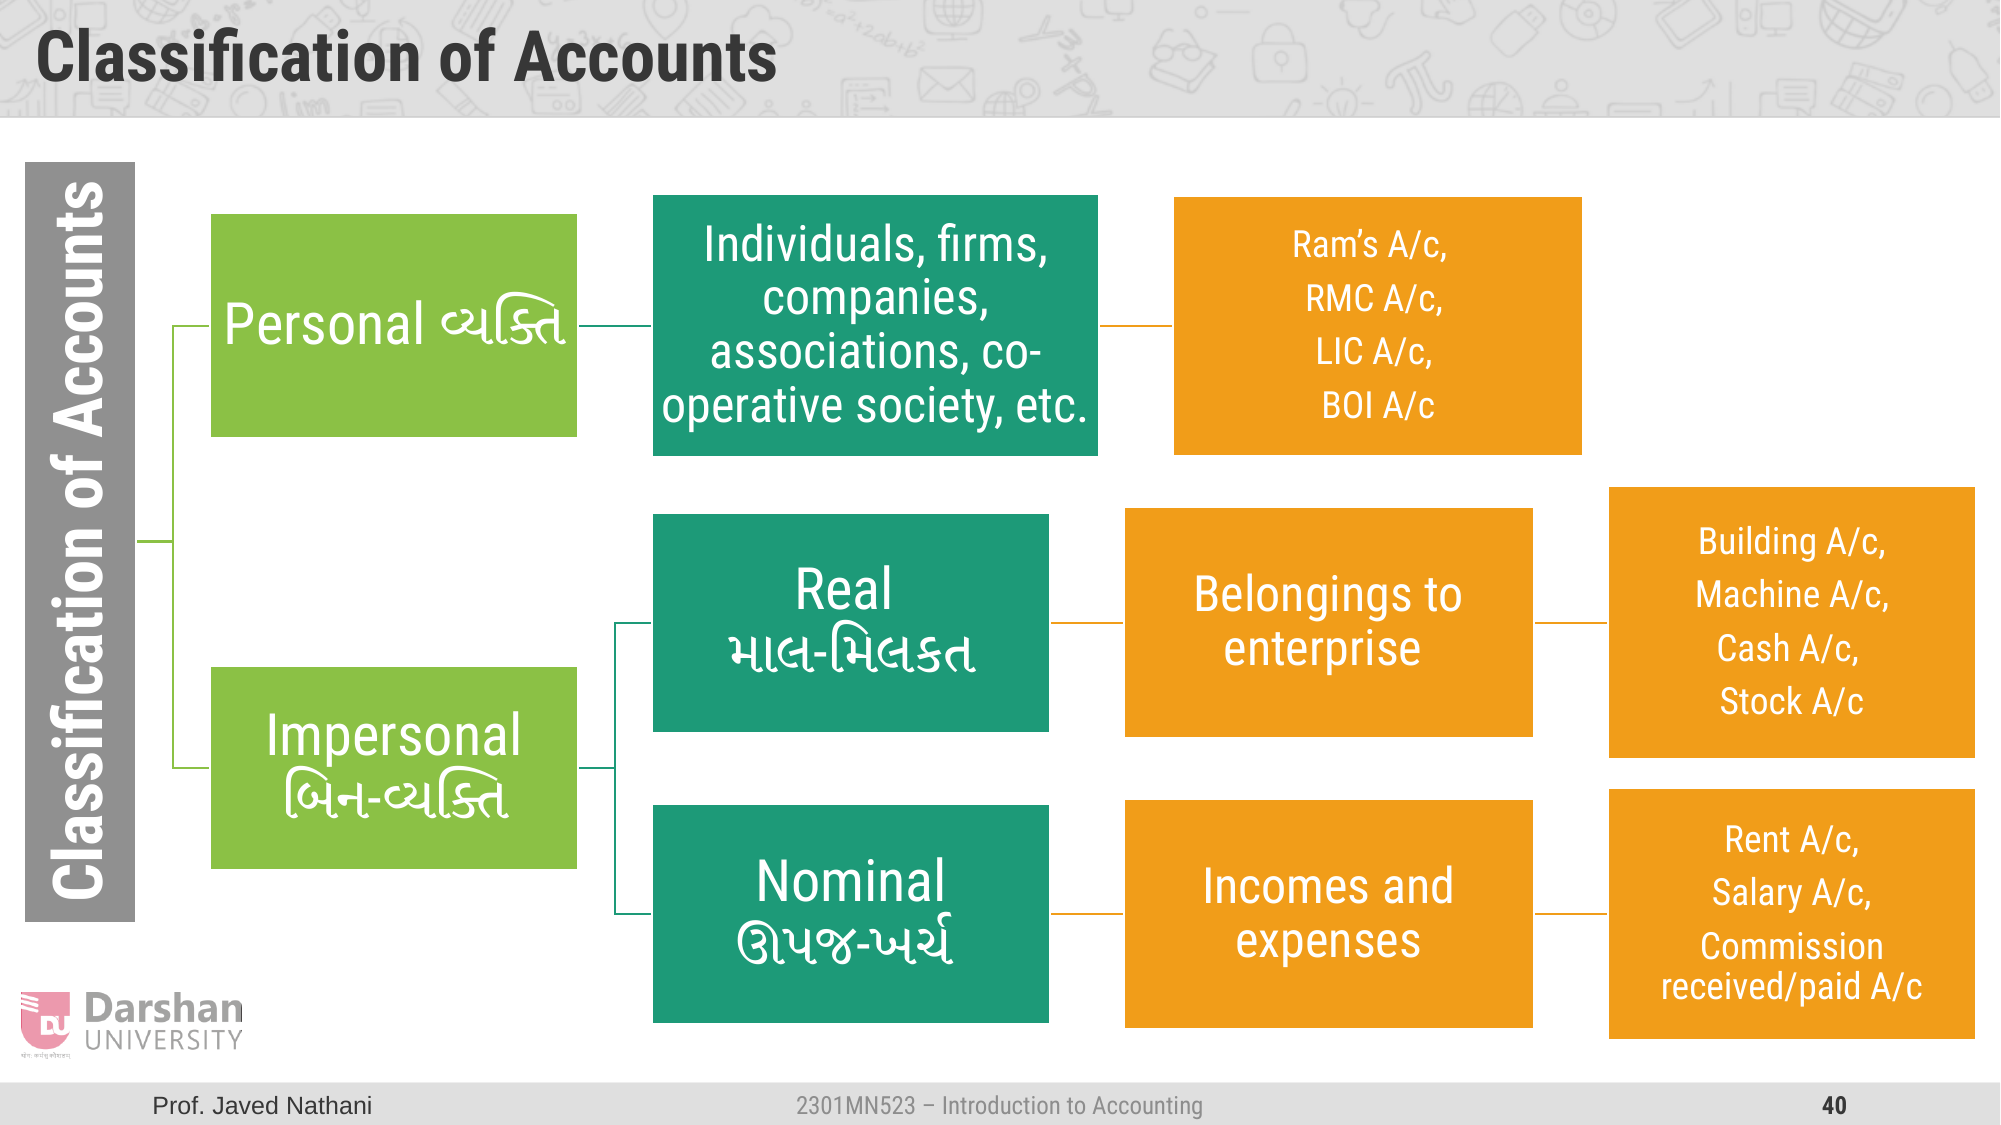

# Classification of Accounts

Classification of Accounts
Personal વ્યક્તિ
Individuals, firms, companies, associations, co-operative society, etc.
Ram’s A/c,
RMC A/c,
LIC A/c,
BOI A/c
Impersonal
બિન-વ્યક્તિ
Real
માલ-મિલકત
Belongings to enterprise
Building A/c,
 Machine A/c,
Cash A/c,
Stock A/c
Nominal
ઊપજ-ખર્ચ
Incomes and expenses
Rent A/c,
Salary A/c,
Commission received/paid A/c